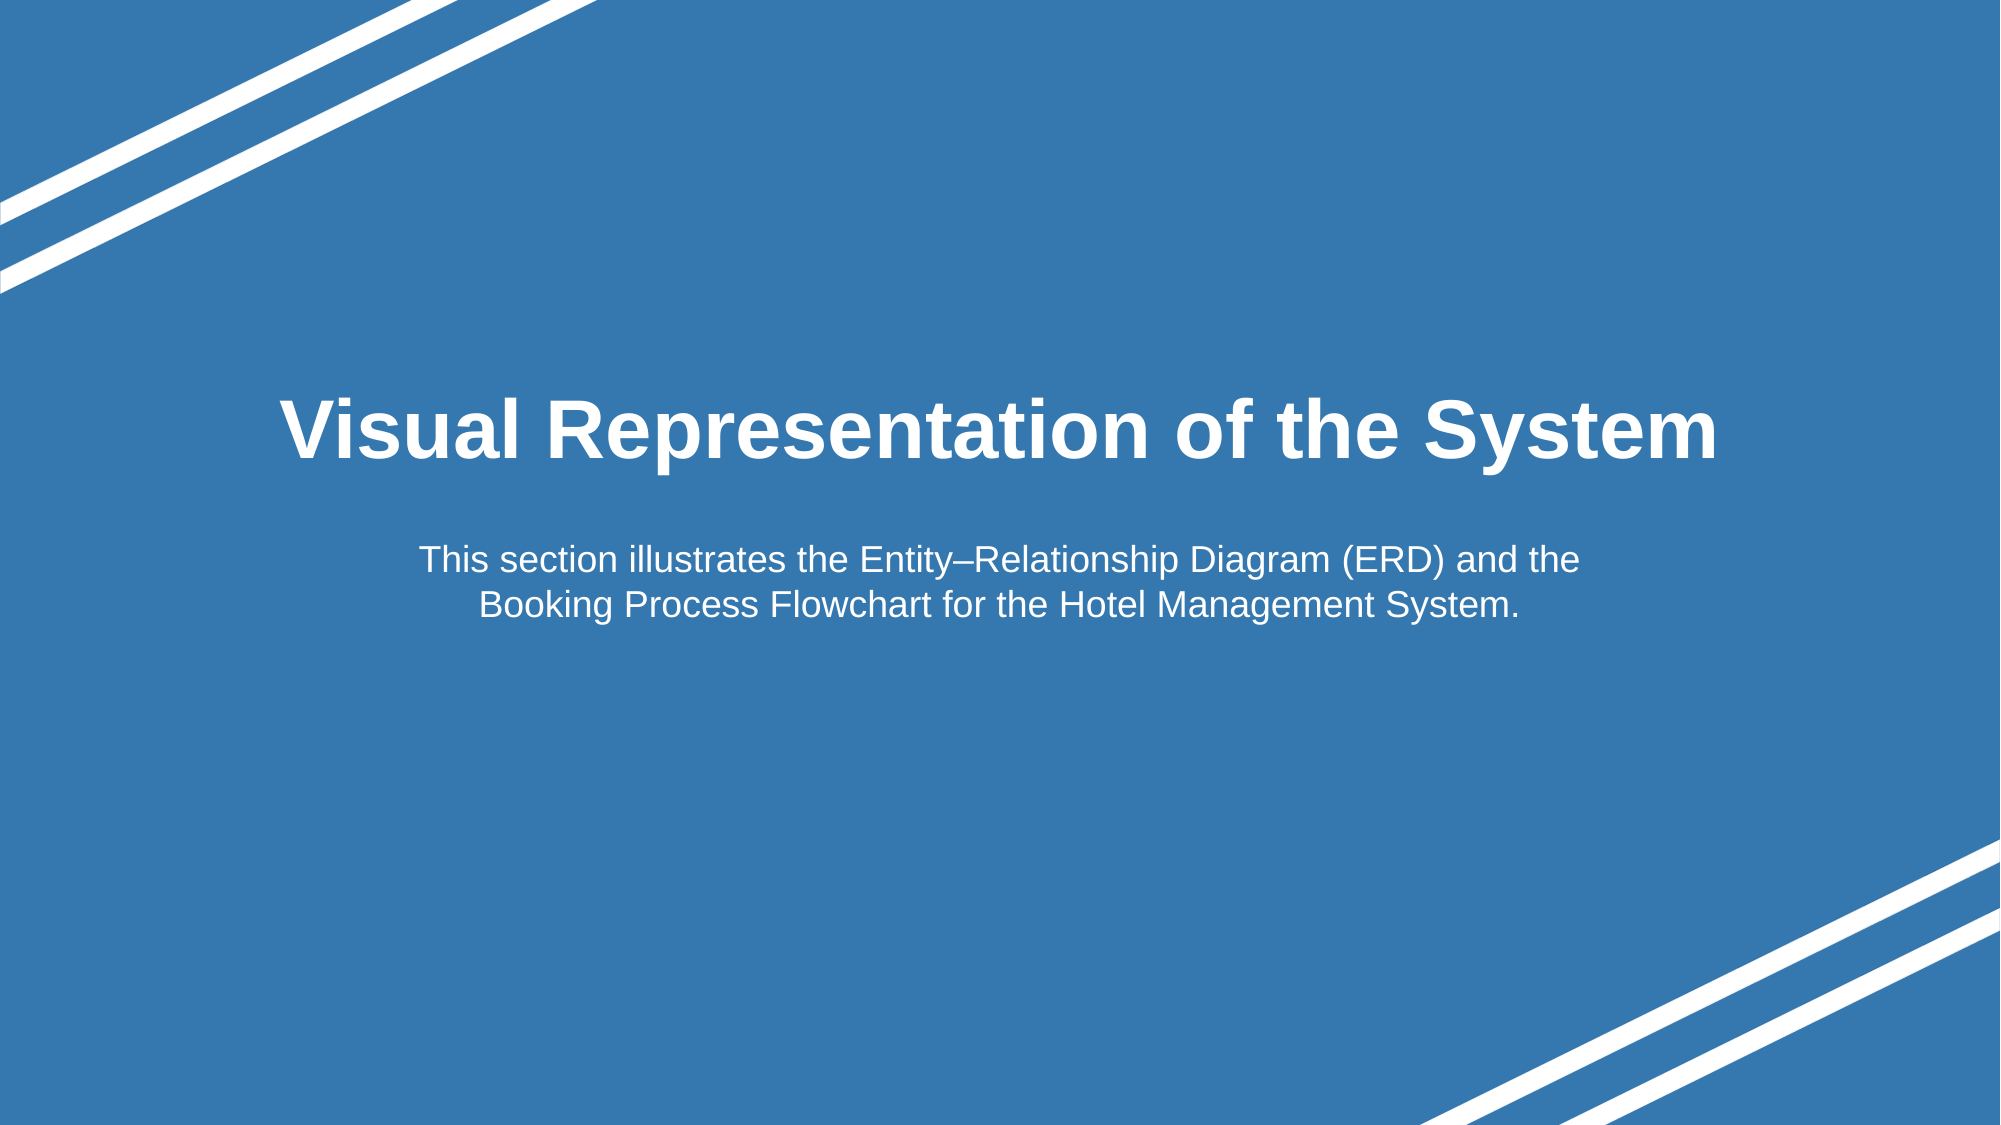

# Visual Representation of the System
This section illustrates the Entity–Relationship Diagram (ERD) and the Booking Process Flowchart for the Hotel Management System.